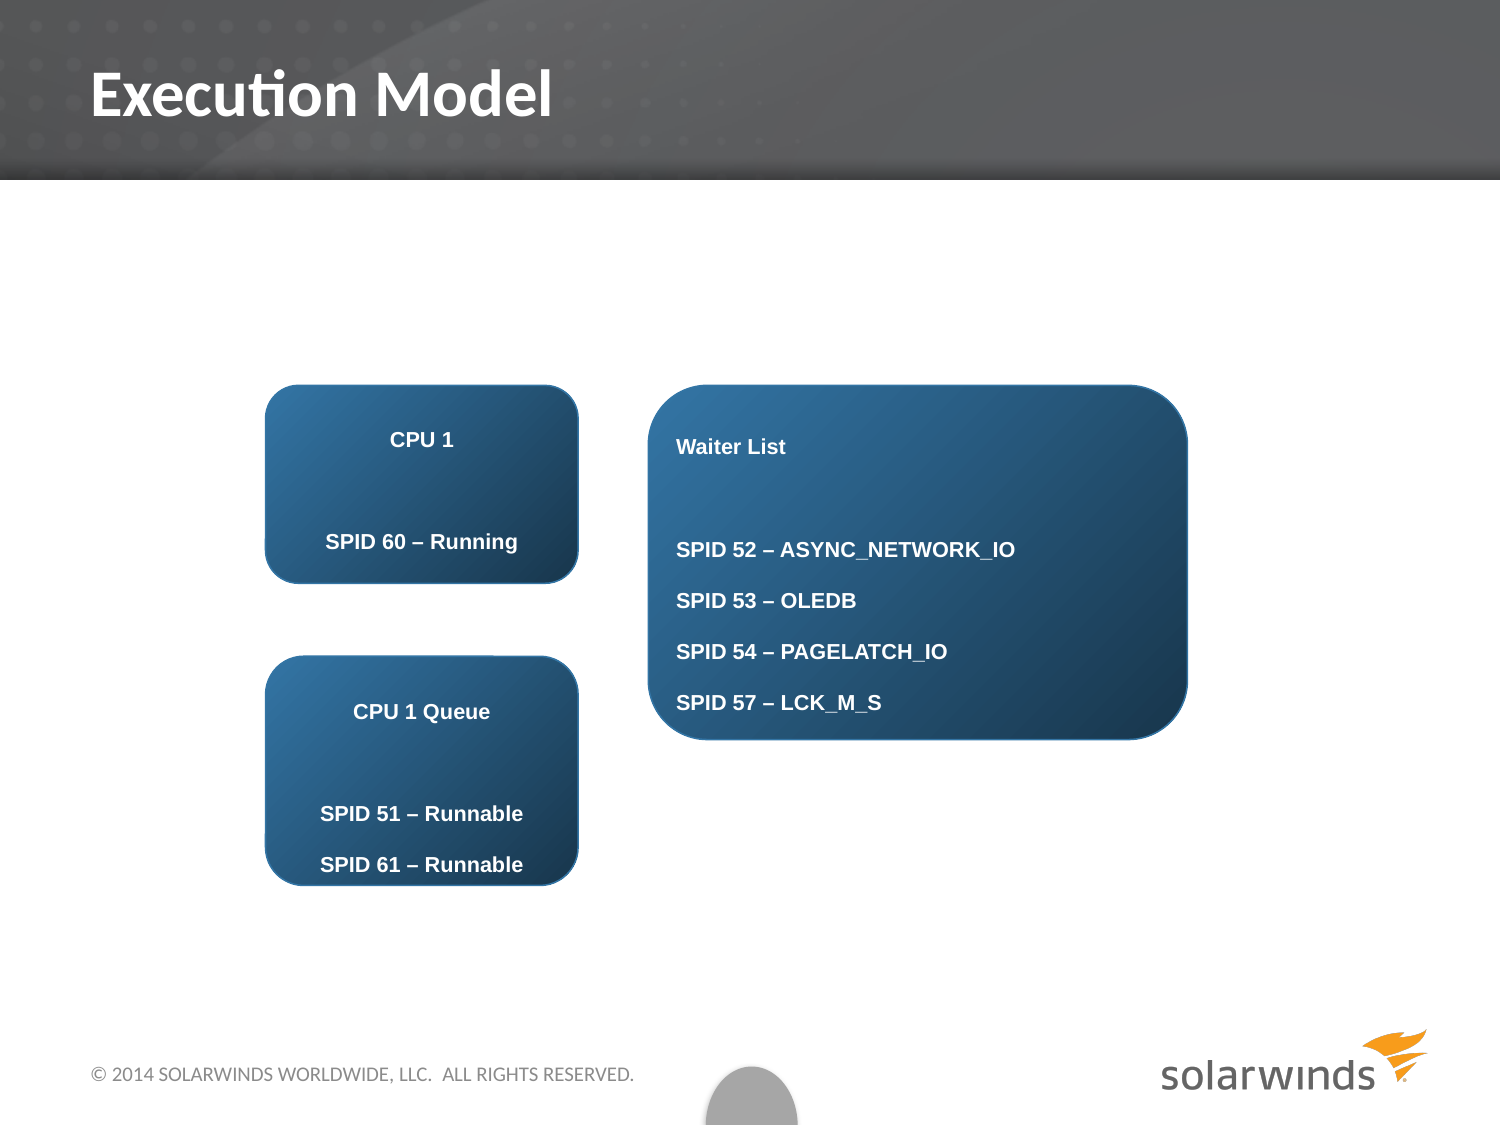

# Execution Model
CPU 1

SPID 60 – Running

Waiter List

SPID 52 – ASYNC_NETWORK_IO
SPID 53 – OLEDB
SPID 54 – PAGELATCH_IO
SPID 57 – LCK_M_S
SPID 59 – WRITELOG

CPU 1 Queue

SPID 51 – Runnable
SPID 61 – Runnable

© 2014 SOLARWINDS WORLDWIDE, LLC.  ALL RIGHTS RESERVED.